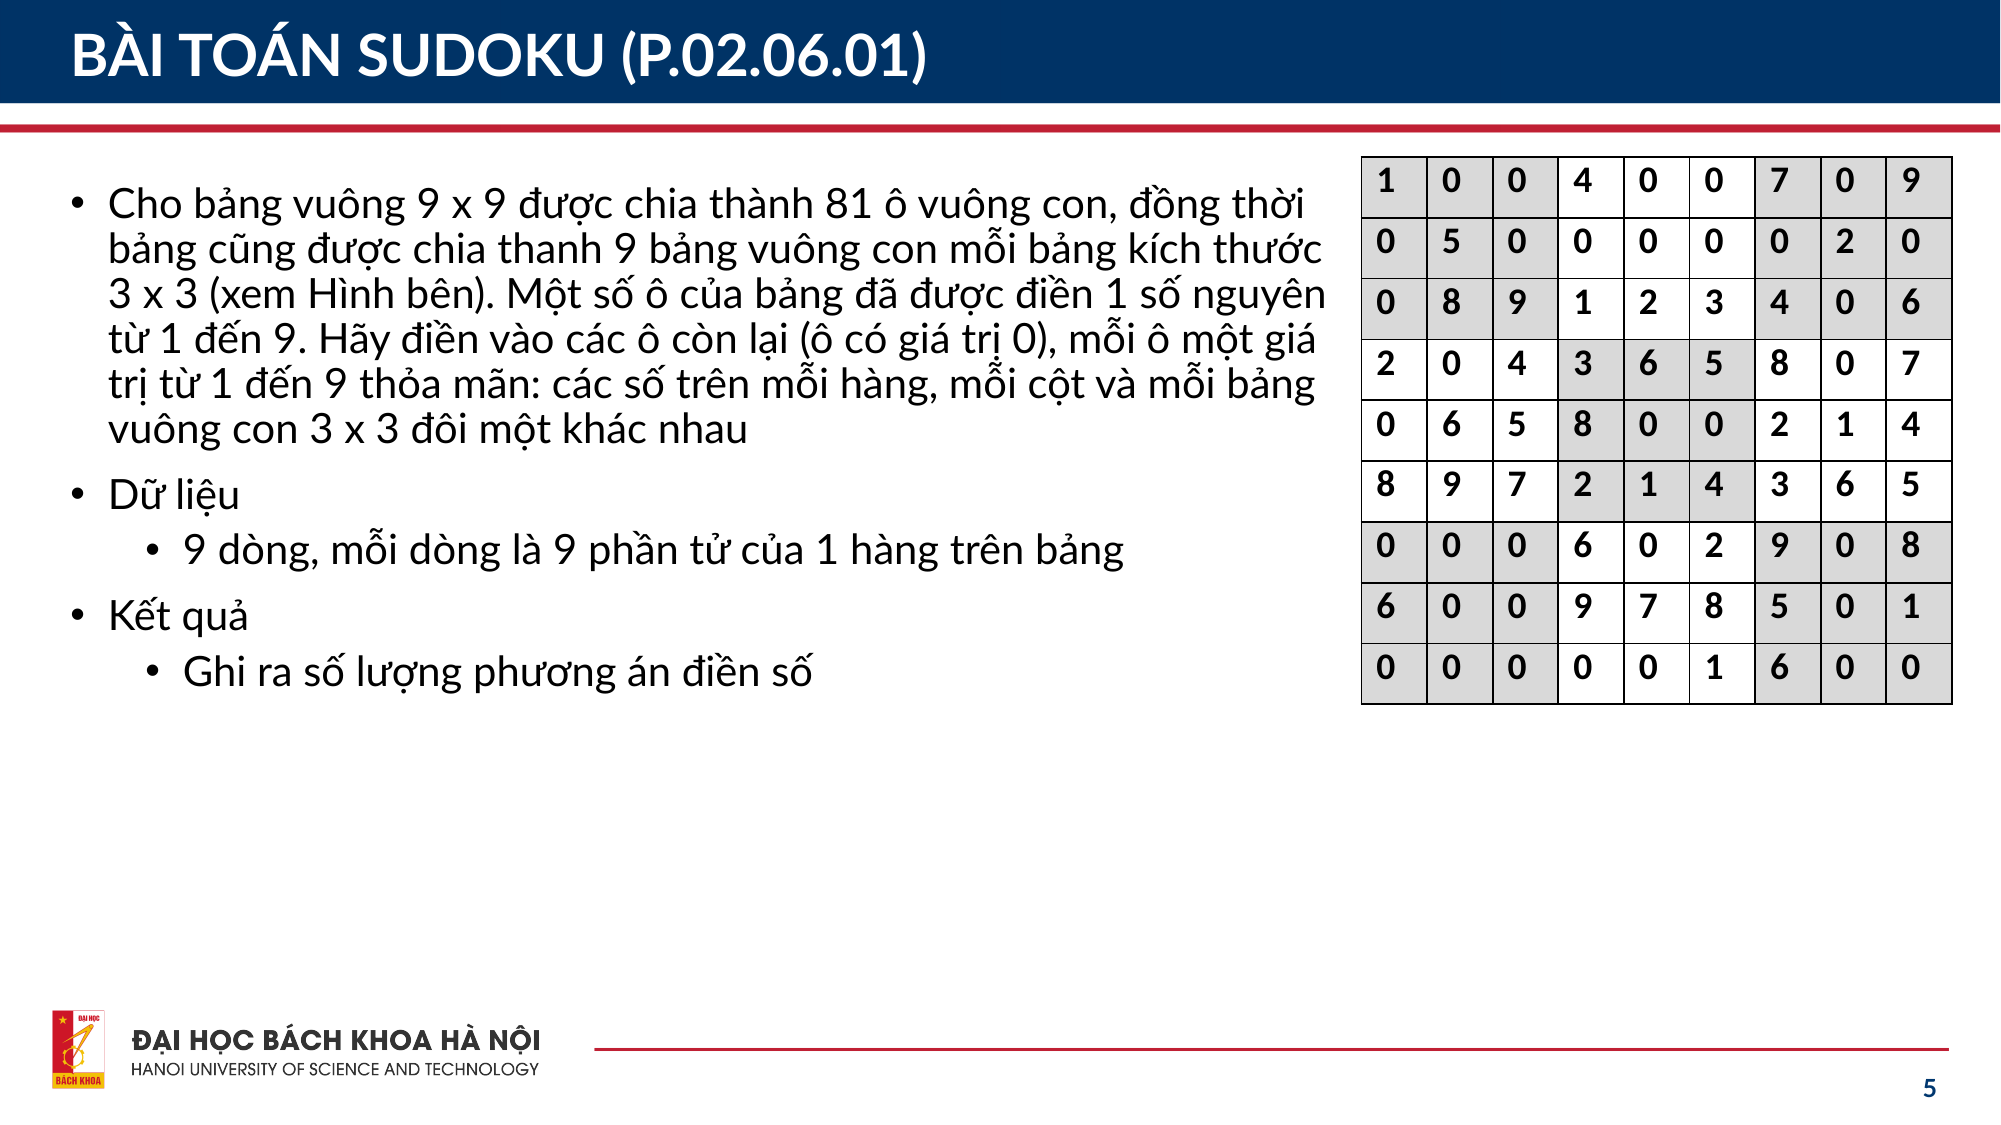

# BÀI TOÁN SUDOKU (P.02.06.01)
| 1 | 0 | 0 | 4 | 0 | 0 | 7 | 0 | 9 |
| --- | --- | --- | --- | --- | --- | --- | --- | --- |
| 0 | 5 | 0 | 0 | 0 | 0 | 0 | 2 | 0 |
| 0 | 8 | 9 | 1 | 2 | 3 | 4 | 0 | 6 |
| 2 | 0 | 4 | 3 | 6 | 5 | 8 | 0 | 7 |
| 0 | 6 | 5 | 8 | 0 | 0 | 2 | 1 | 4 |
| 8 | 9 | 7 | 2 | 1 | 4 | 3 | 6 | 5 |
| 0 | 0 | 0 | 6 | 0 | 2 | 9 | 0 | 8 |
| 6 | 0 | 0 | 9 | 7 | 8 | 5 | 0 | 1 |
| 0 | 0 | 0 | 0 | 0 | 1 | 6 | 0 | 0 |
Cho bảng vuông 9 x 9 được chia thành 81 ô vuông con, đồng thời bảng cũng được chia thanh 9 bảng vuông con mỗi bảng kích thước 3 x 3 (xem Hình bên). Một số ô của bảng đã được điền 1 số nguyên từ 1 đến 9. Hãy điền vào các ô còn lại (ô có giá trị 0), mỗi ô một giá trị từ 1 đến 9 thỏa mãn: các số trên mỗi hàng, mỗi cột và mỗi bảng vuông con 3 x 3 đôi một khác nhau
Dữ liệu
9 dòng, mỗi dòng là 9 phần tử của 1 hàng trên bảng
Kết quả
Ghi ra số lượng phương án điền số

5